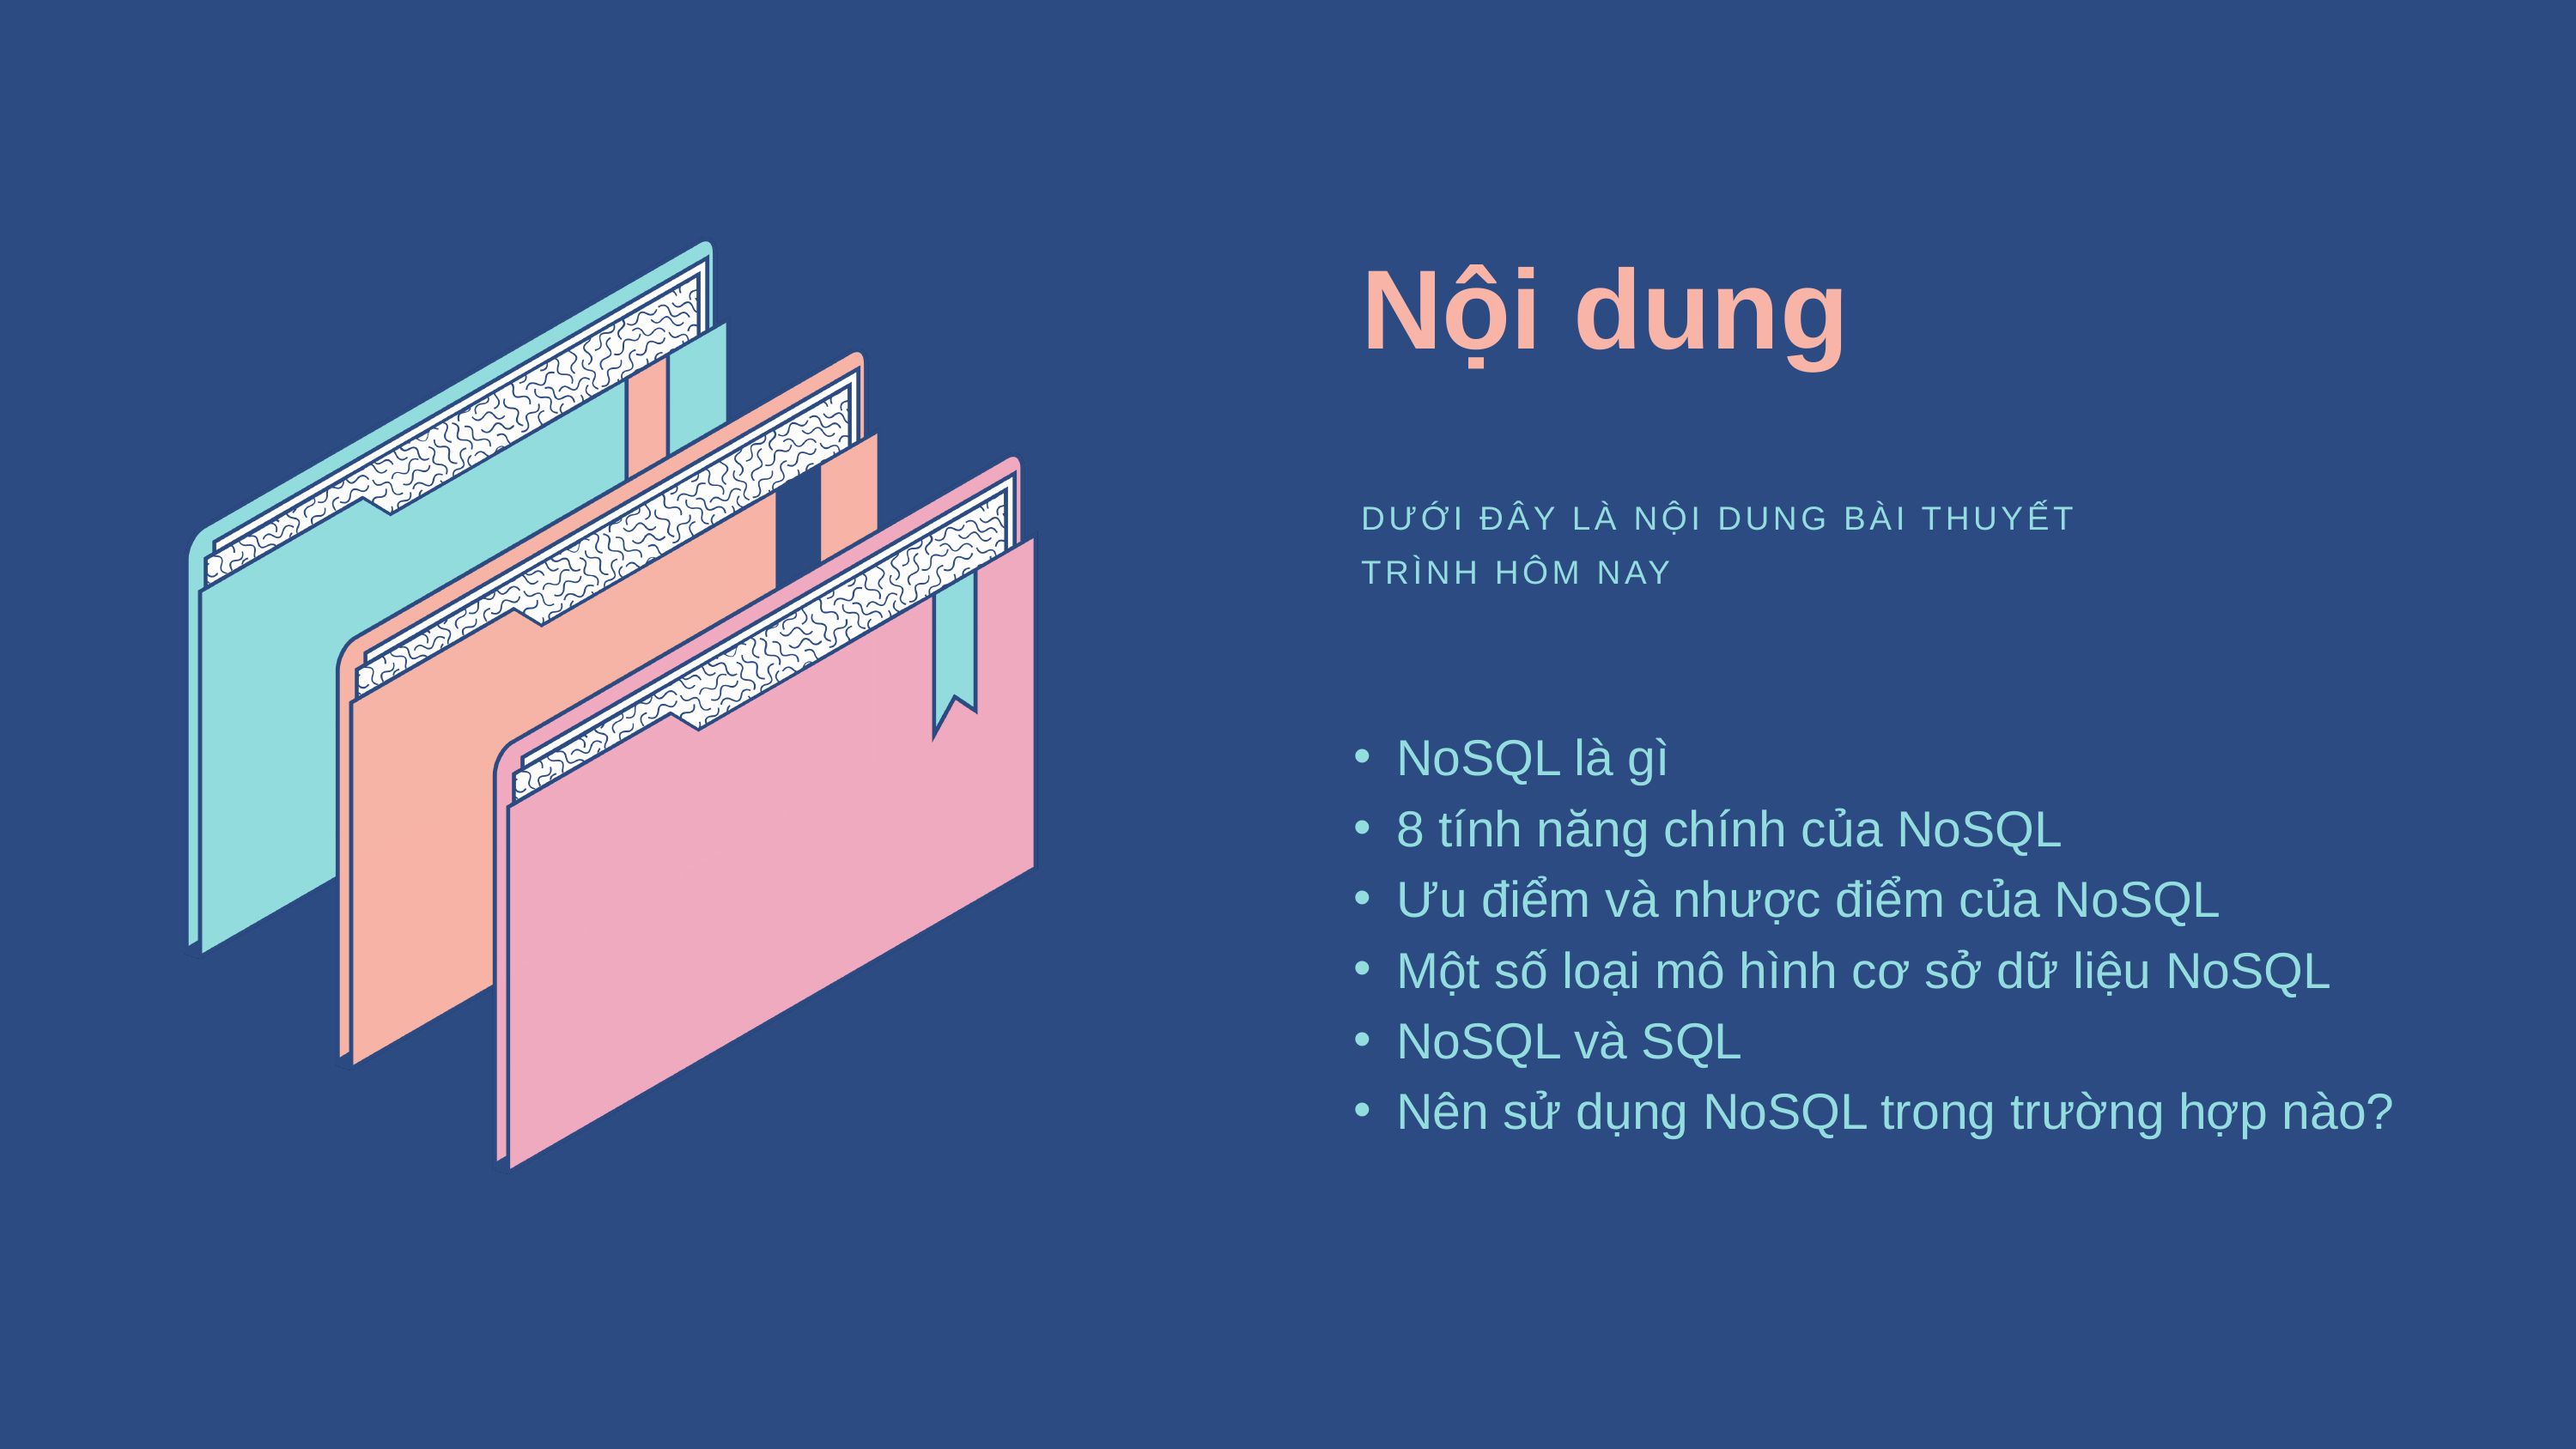

Nội dung
DƯỚI ĐÂY LÀ NỘI DUNG BÀI THUYẾT TRÌNH HÔM NAY
NoSQL là gì
8 tính năng chính của NoSQL
Ưu điểm và nhược điểm của NoSQL
Một số loại mô hình cơ sở dữ liệu NoSQL
NoSQL và SQL
Nên sử dụng NoSQL trong trường hợp nào?